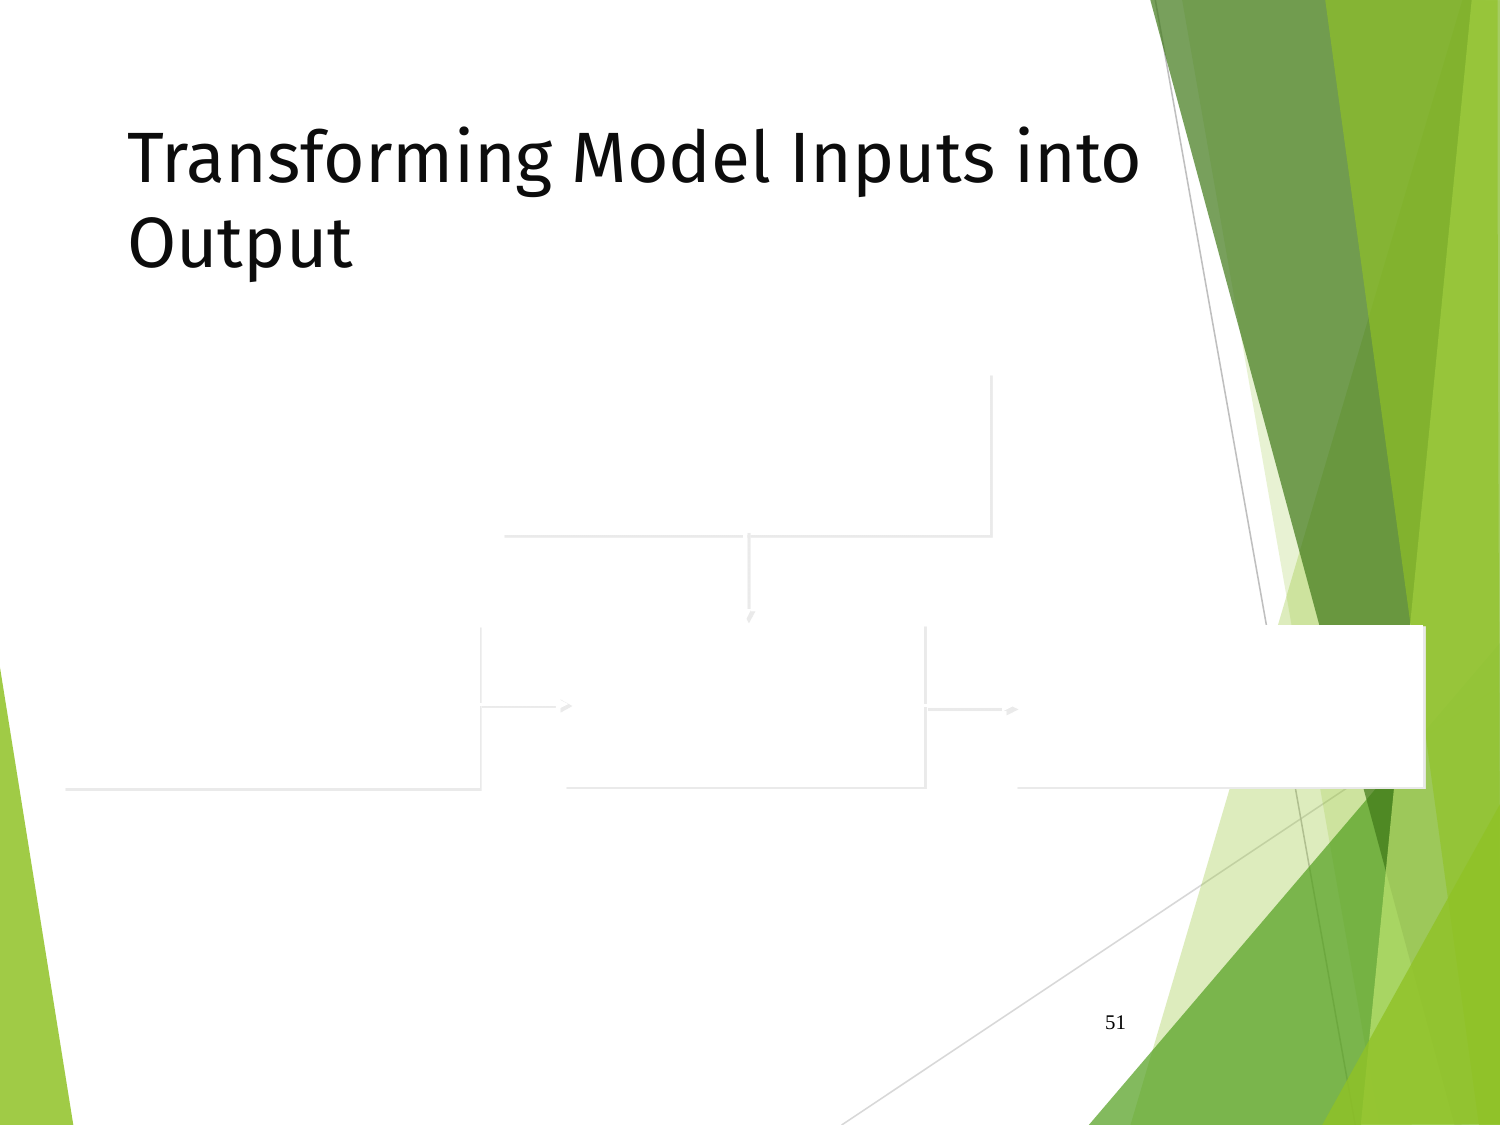

# Transforming Model Inputs into Output
Uncontrollable Inputs
(Environmental Factors)
Mathematical
Model
Output
(Projected Results)
Controllable
Inputs
(Decision Variables)
51